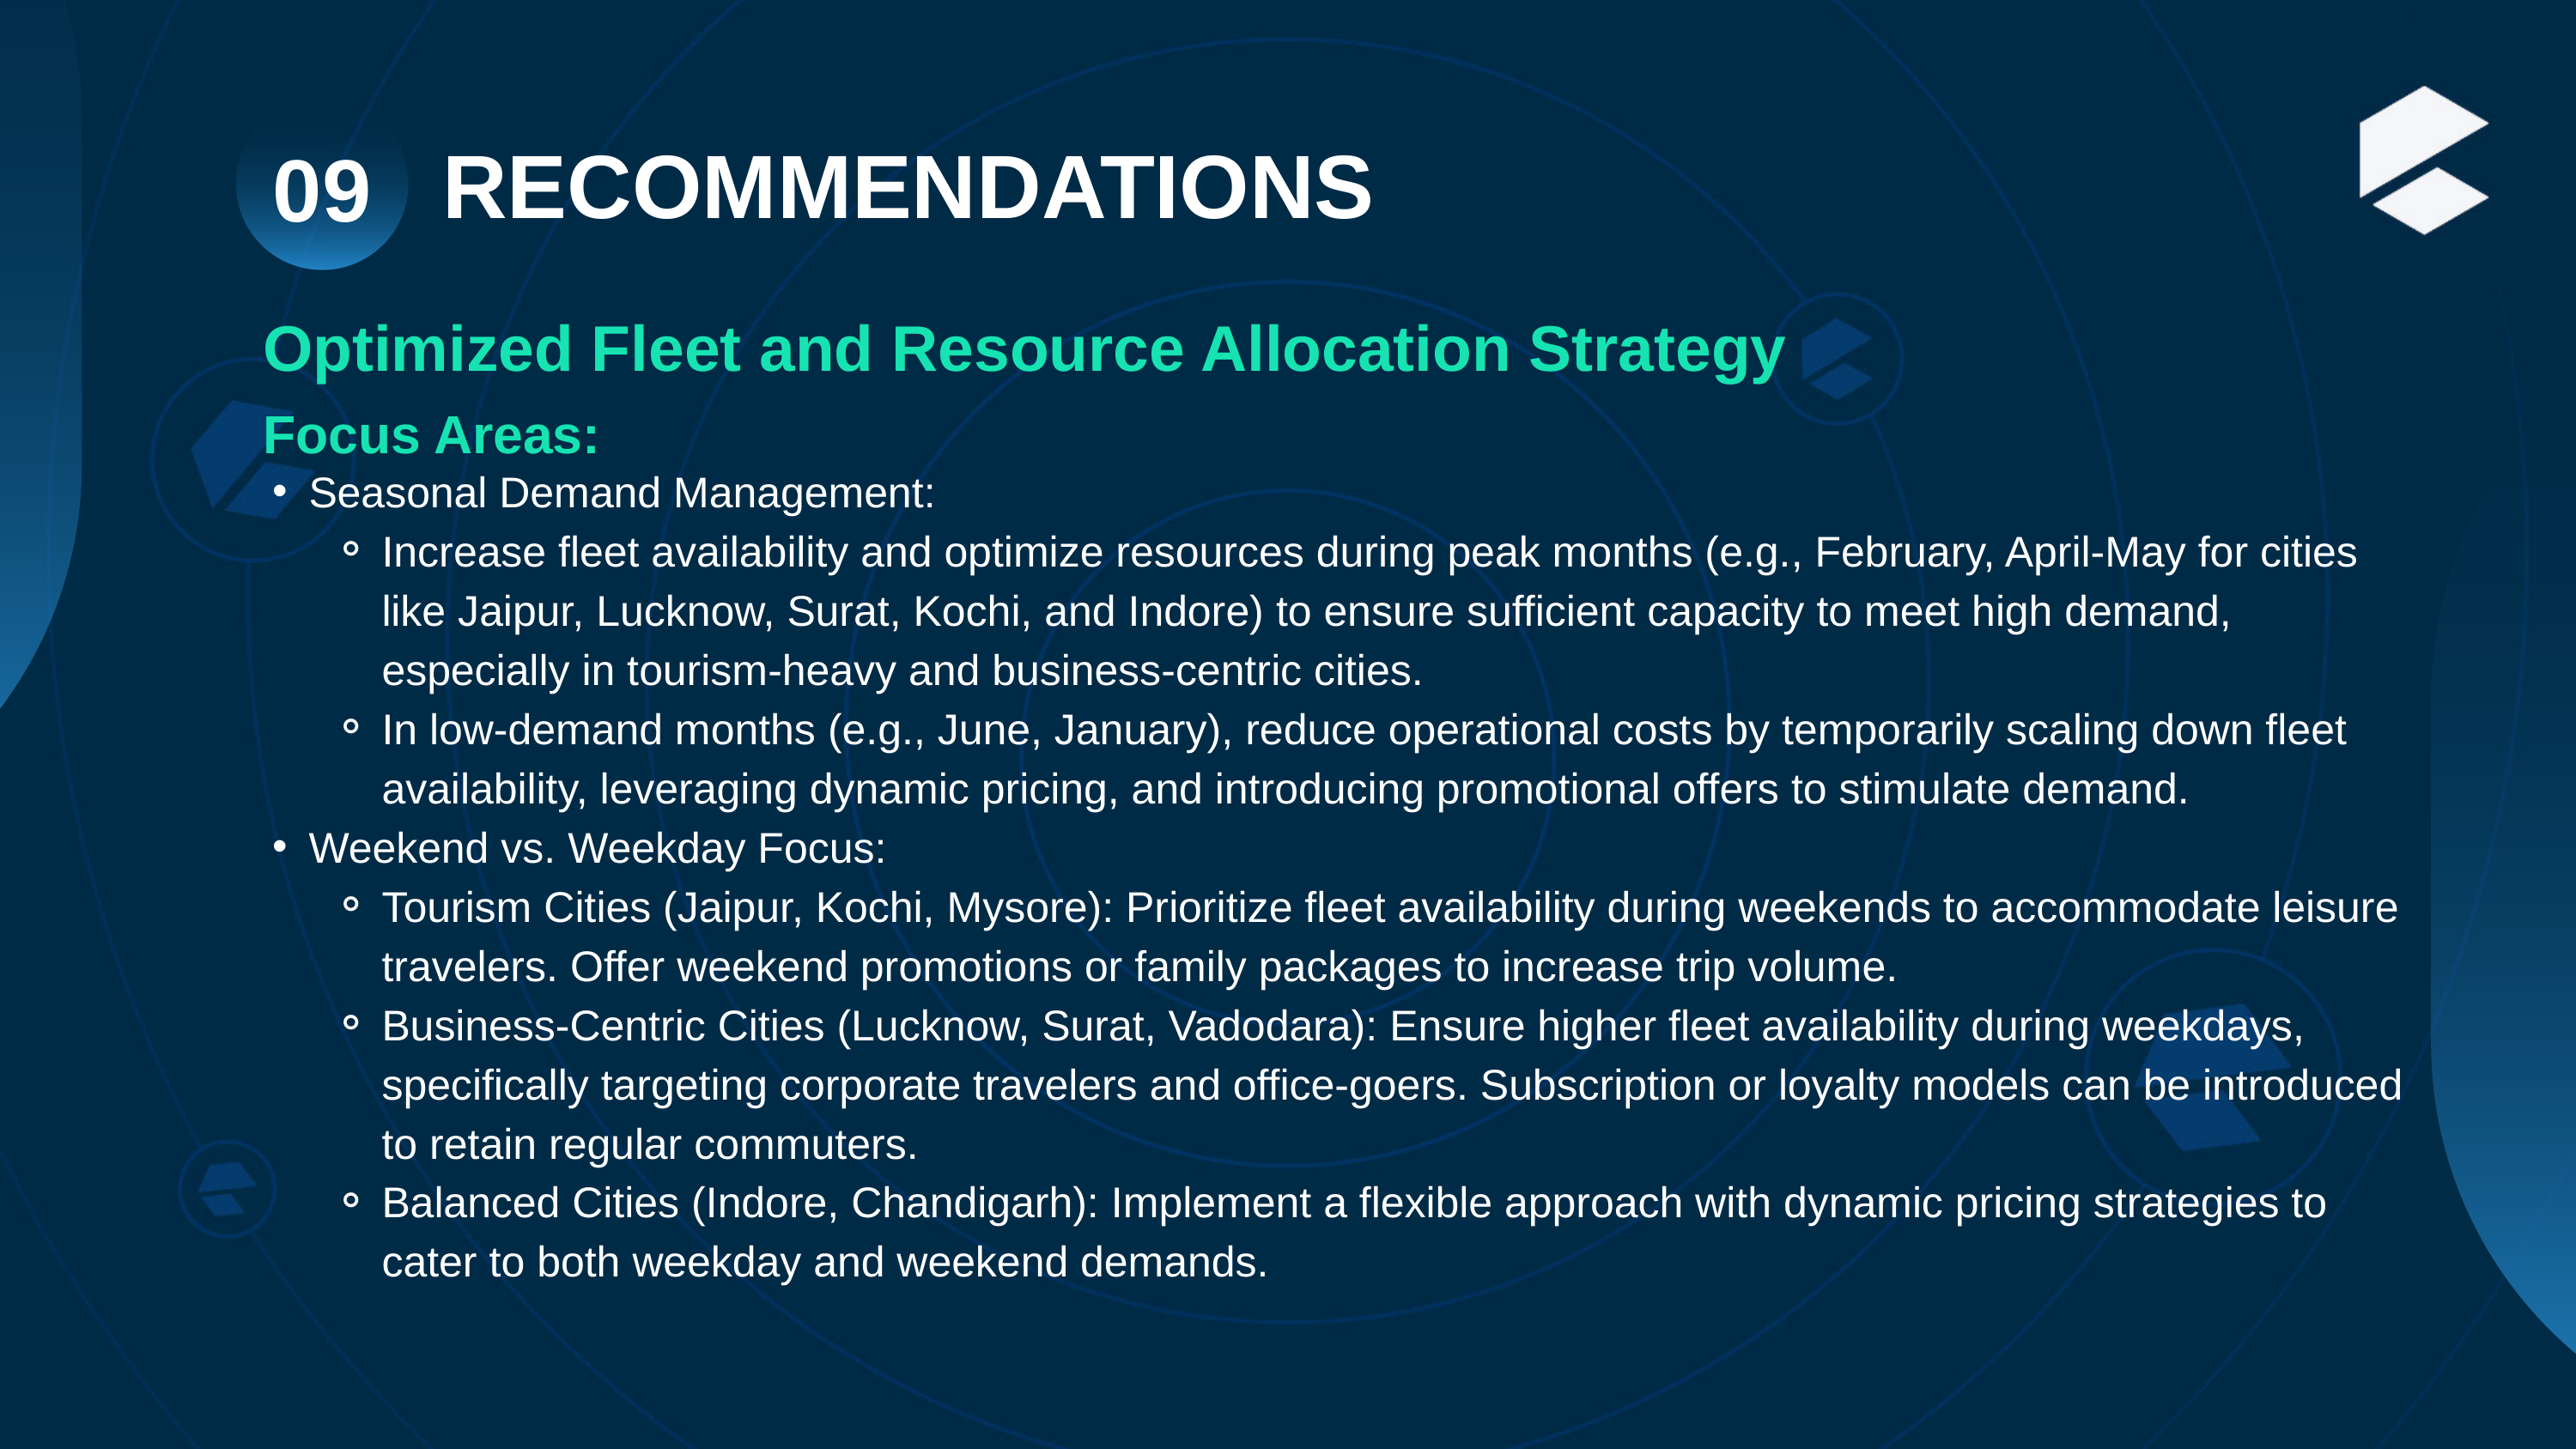

09
RECOMMENDATIONS

Optimized Fleet and Resource Allocation Strategy
Focus Areas:
Seasonal Demand Management:
Increase fleet availability and optimize resources during peak months (e.g., February, April-May for cities like Jaipur, Lucknow, Surat, Kochi, and Indore) to ensure sufficient capacity to meet high demand, especially in tourism-heavy and business-centric cities.
In low-demand months (e.g., June, January), reduce operational costs by temporarily scaling down fleet availability, leveraging dynamic pricing, and introducing promotional offers to stimulate demand.
Weekend vs. Weekday Focus:
Tourism Cities (Jaipur, Kochi, Mysore): Prioritize fleet availability during weekends to accommodate leisure travelers. Offer weekend promotions or family packages to increase trip volume.
Business-Centric Cities (Lucknow, Surat, Vadodara): Ensure higher fleet availability during weekdays, specifically targeting corporate travelers and office-goers. Subscription or loyalty models can be introduced to retain regular commuters.
Balanced Cities (Indore, Chandigarh): Implement a flexible approach with dynamic pricing strategies to cater to both weekday and weekend demands.